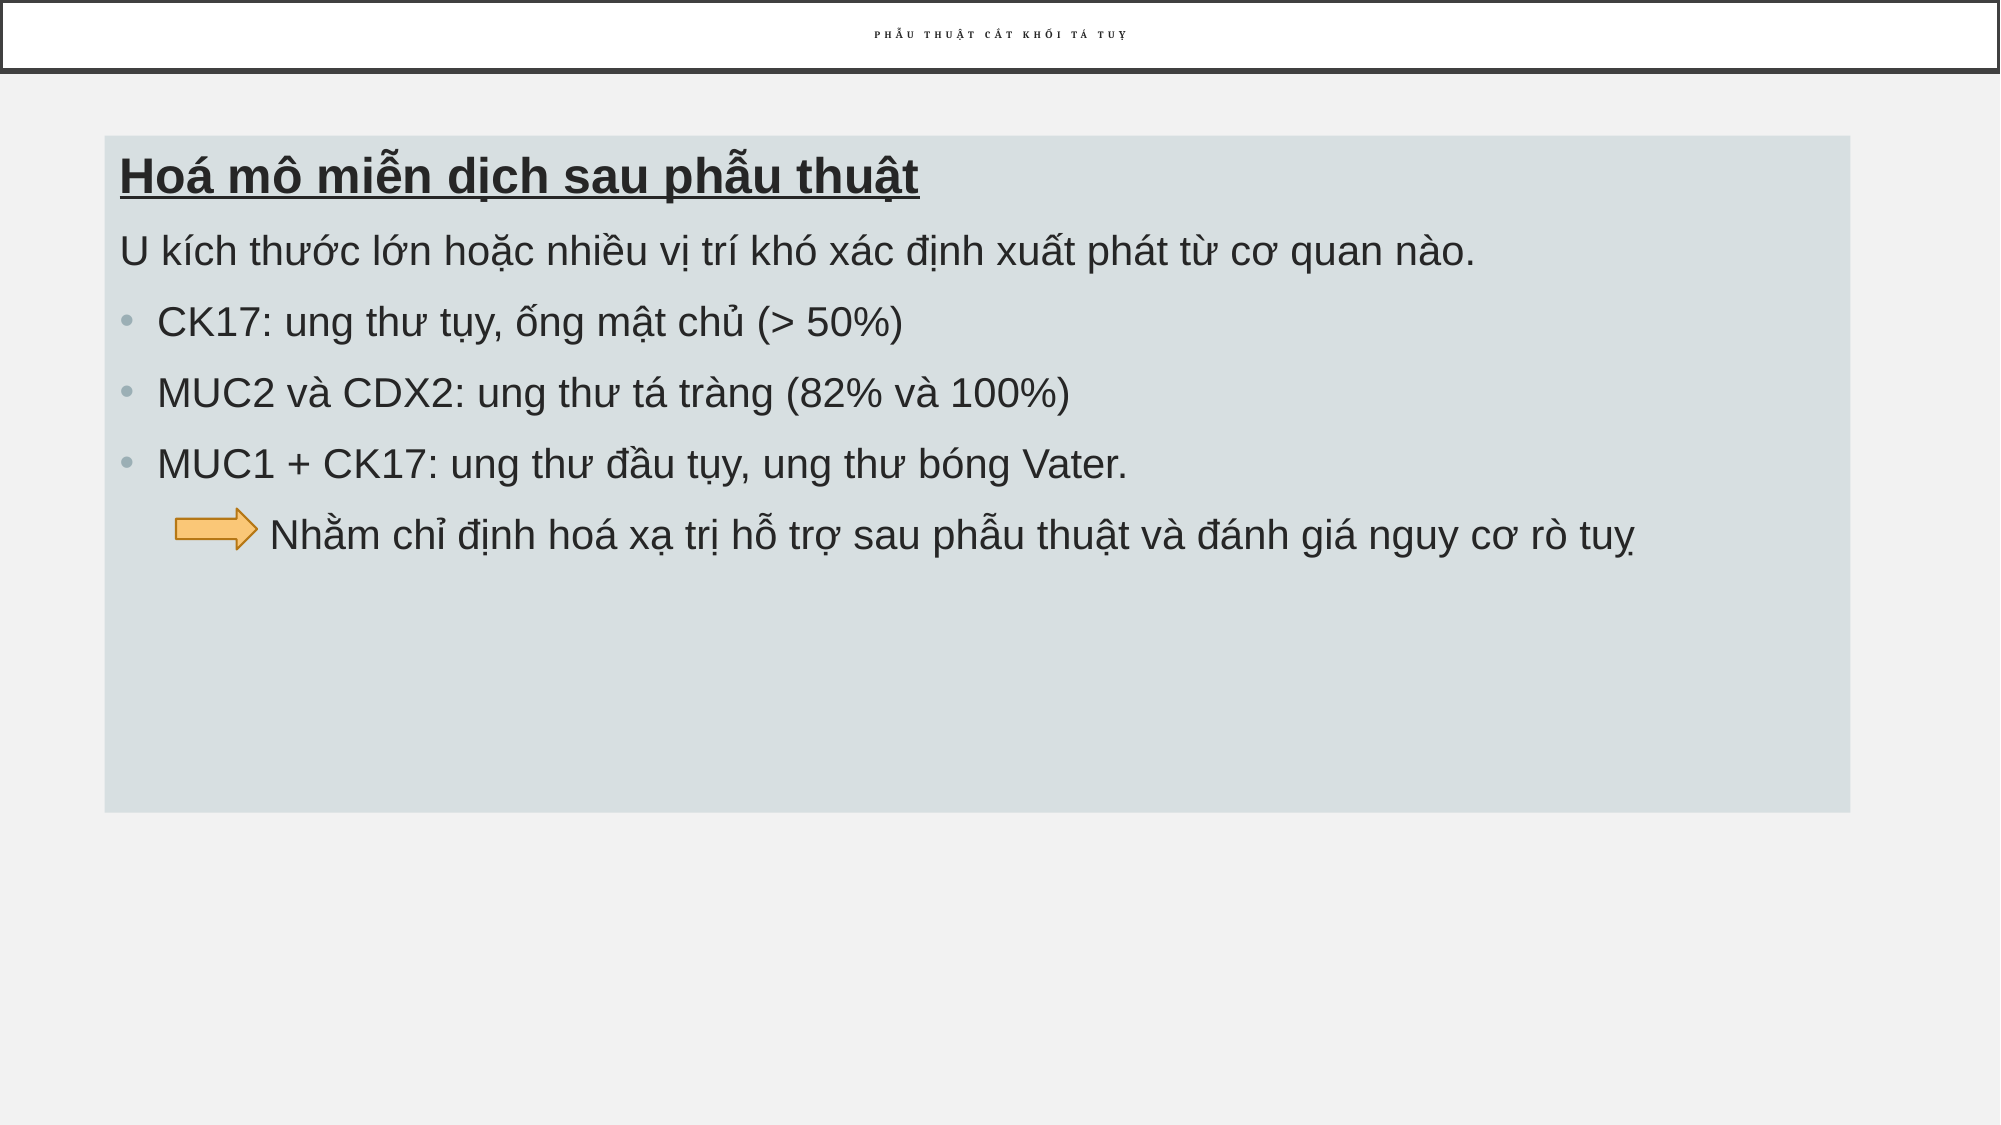

# Phẫu thuật cắt khối tá tuỵ
Hoá mô miễn dịch sau phẫu thuật
U kích thước lớn hoặc nhiều vị trí khó xác định xuất phát từ cơ quan nào.
CK17: ung thư tụy, ống mật chủ (> 50%)
MUC2 và CDX2: ung thư tá tràng (82% và 100%)
MUC1 + CK17: ung thư đầu tụy, ung thư bóng Vater.
	Nhằm chỉ định hoá xạ trị hỗ trợ sau phẫu thuật và đánh giá nguy cơ rò tuỵ